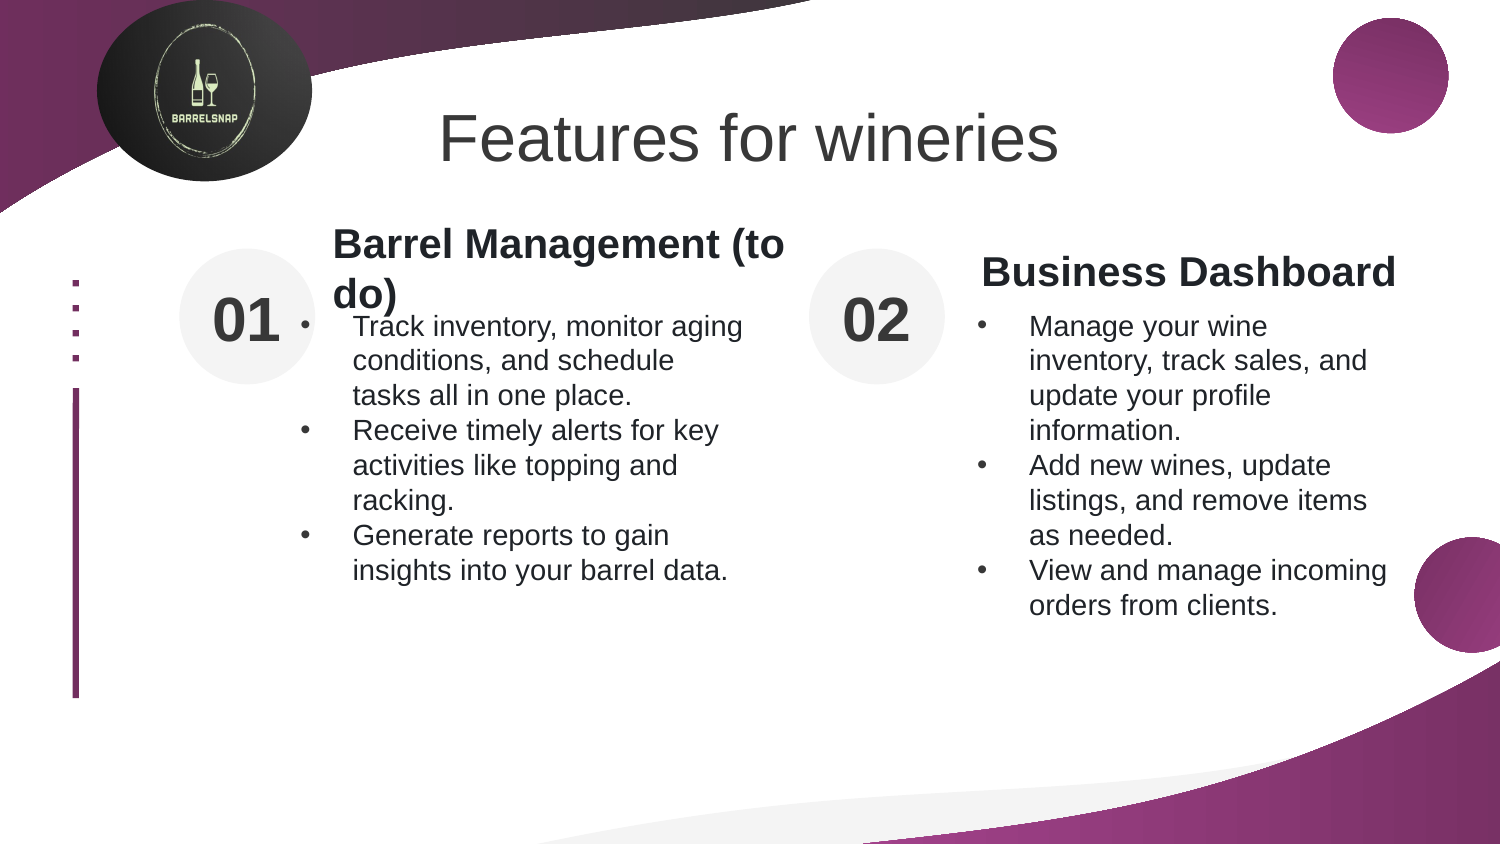

Features for wineries
# Barrel Management (to do)

01
02
Track inventory, monitor aging conditions, and schedule tasks all in one place.
Receive timely alerts for key activities like topping and racking.
Generate reports to gain insights into your barrel data.
Manage your wine inventory, track sales, and update your profile information.
Add new wines, update listings, and remove items as needed.
View and manage incoming orders from clients.

Business Dashboard